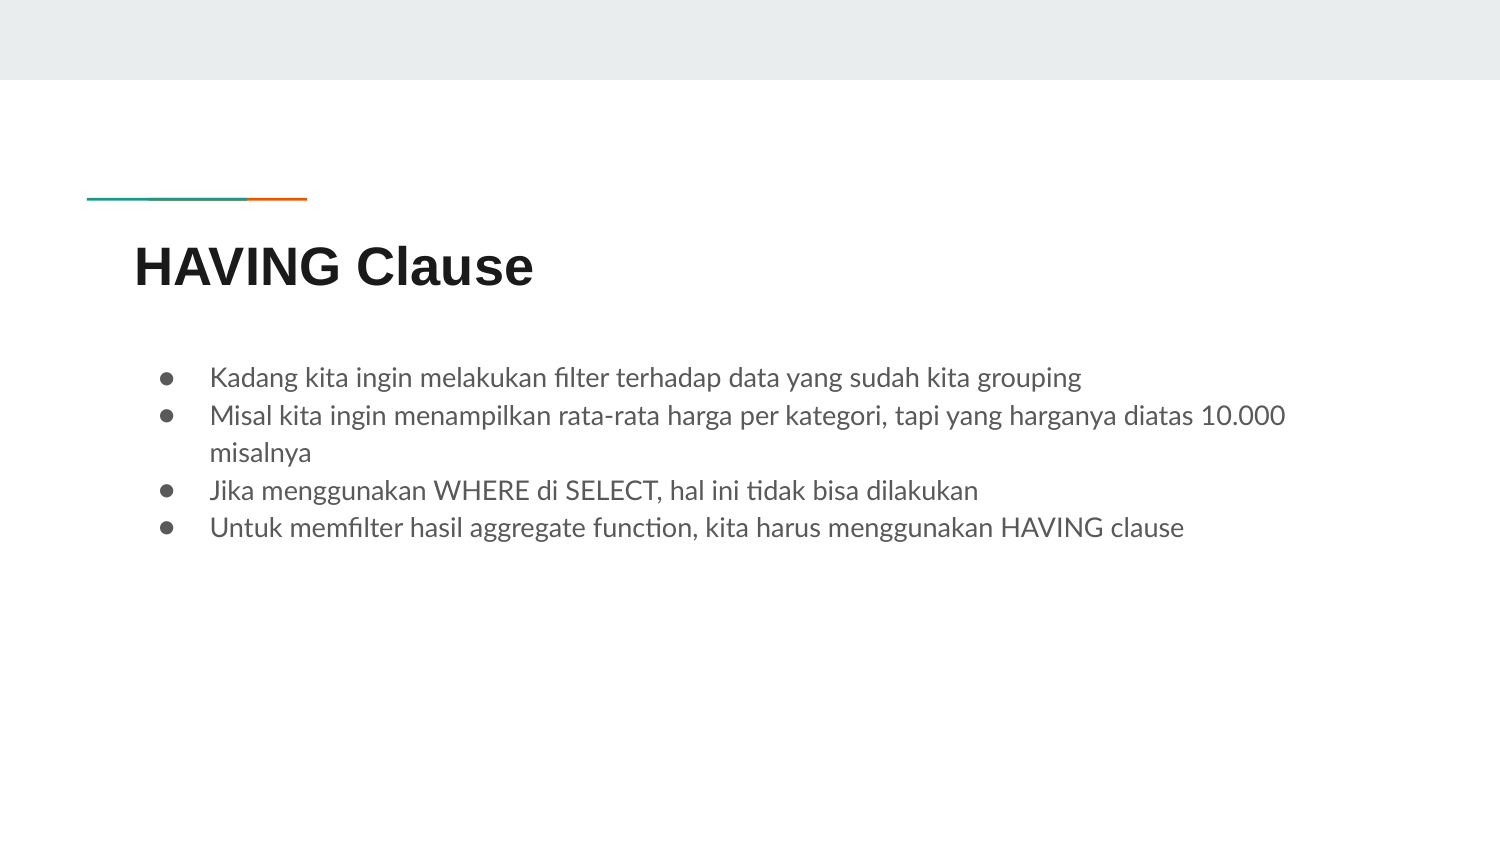

# HAVING Clause
Kadang kita ingin melakukan filter terhadap data yang sudah kita grouping
Misal kita ingin menampilkan rata-rata harga per kategori, tapi yang harganya diatas 10.000 misalnya
Jika menggunakan WHERE di SELECT, hal ini tidak bisa dilakukan
Untuk memfilter hasil aggregate function, kita harus menggunakan HAVING clause